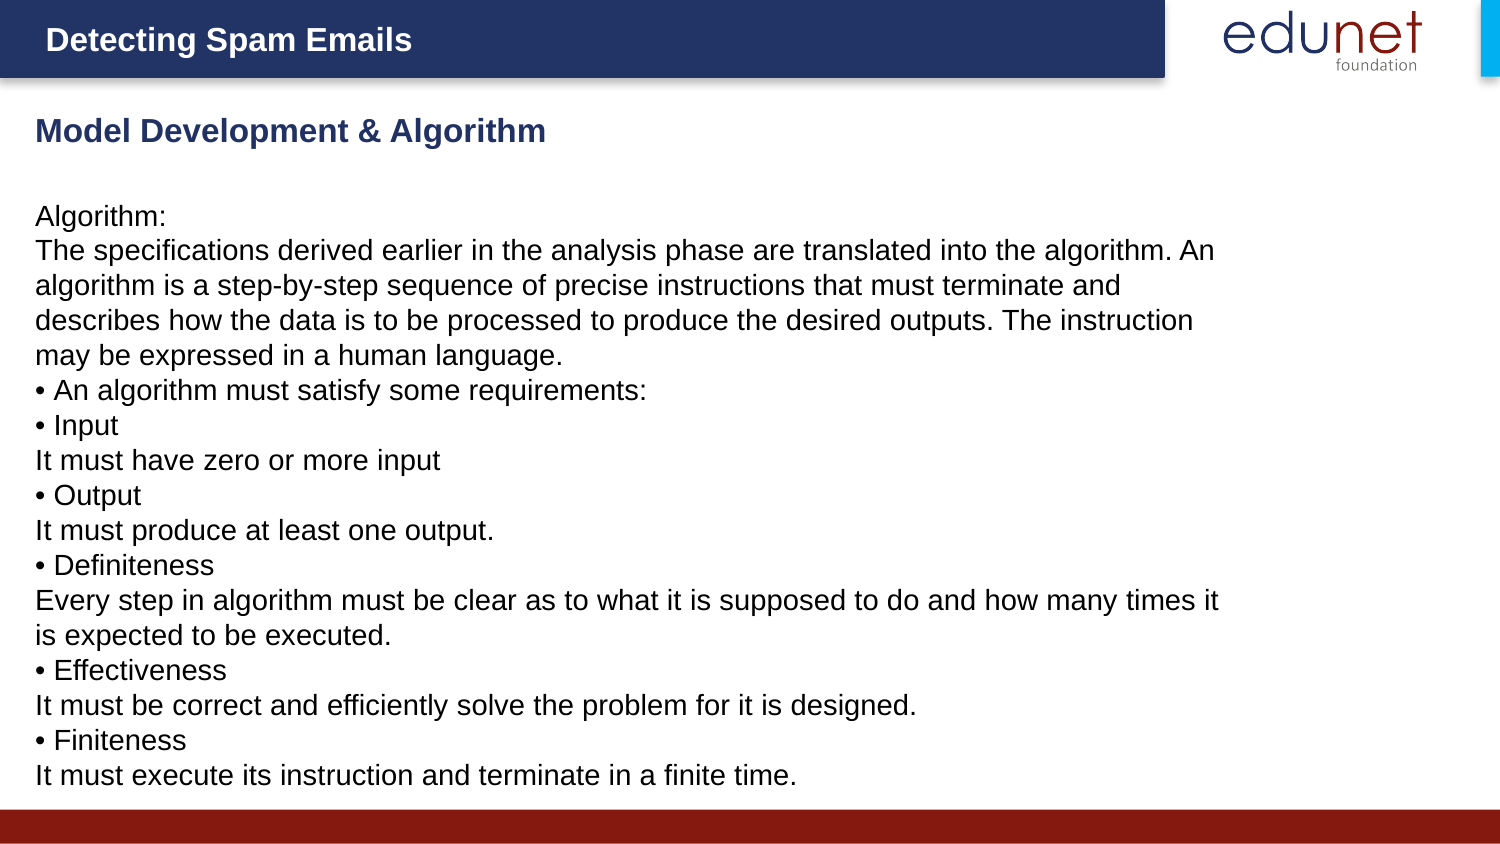

Model Development & Algorithm
Algorithm:
The specifications derived earlier in the analysis phase are translated into the algorithm. An algorithm is a step-by-step sequence of precise instructions that must terminate and describes how the data is to be processed to produce the desired outputs. The instruction may be expressed in a human language.
• An algorithm must satisfy some requirements:
• Input
It must have zero or more input
• Output
It must produce at least one output.
• Definiteness
Every step in algorithm must be clear as to what it is supposed to do and how many times it is expected to be executed.
• Effectiveness
It must be correct and efficiently solve the problem for it is designed.
• Finiteness
It must execute its instruction and terminate in a finite time.